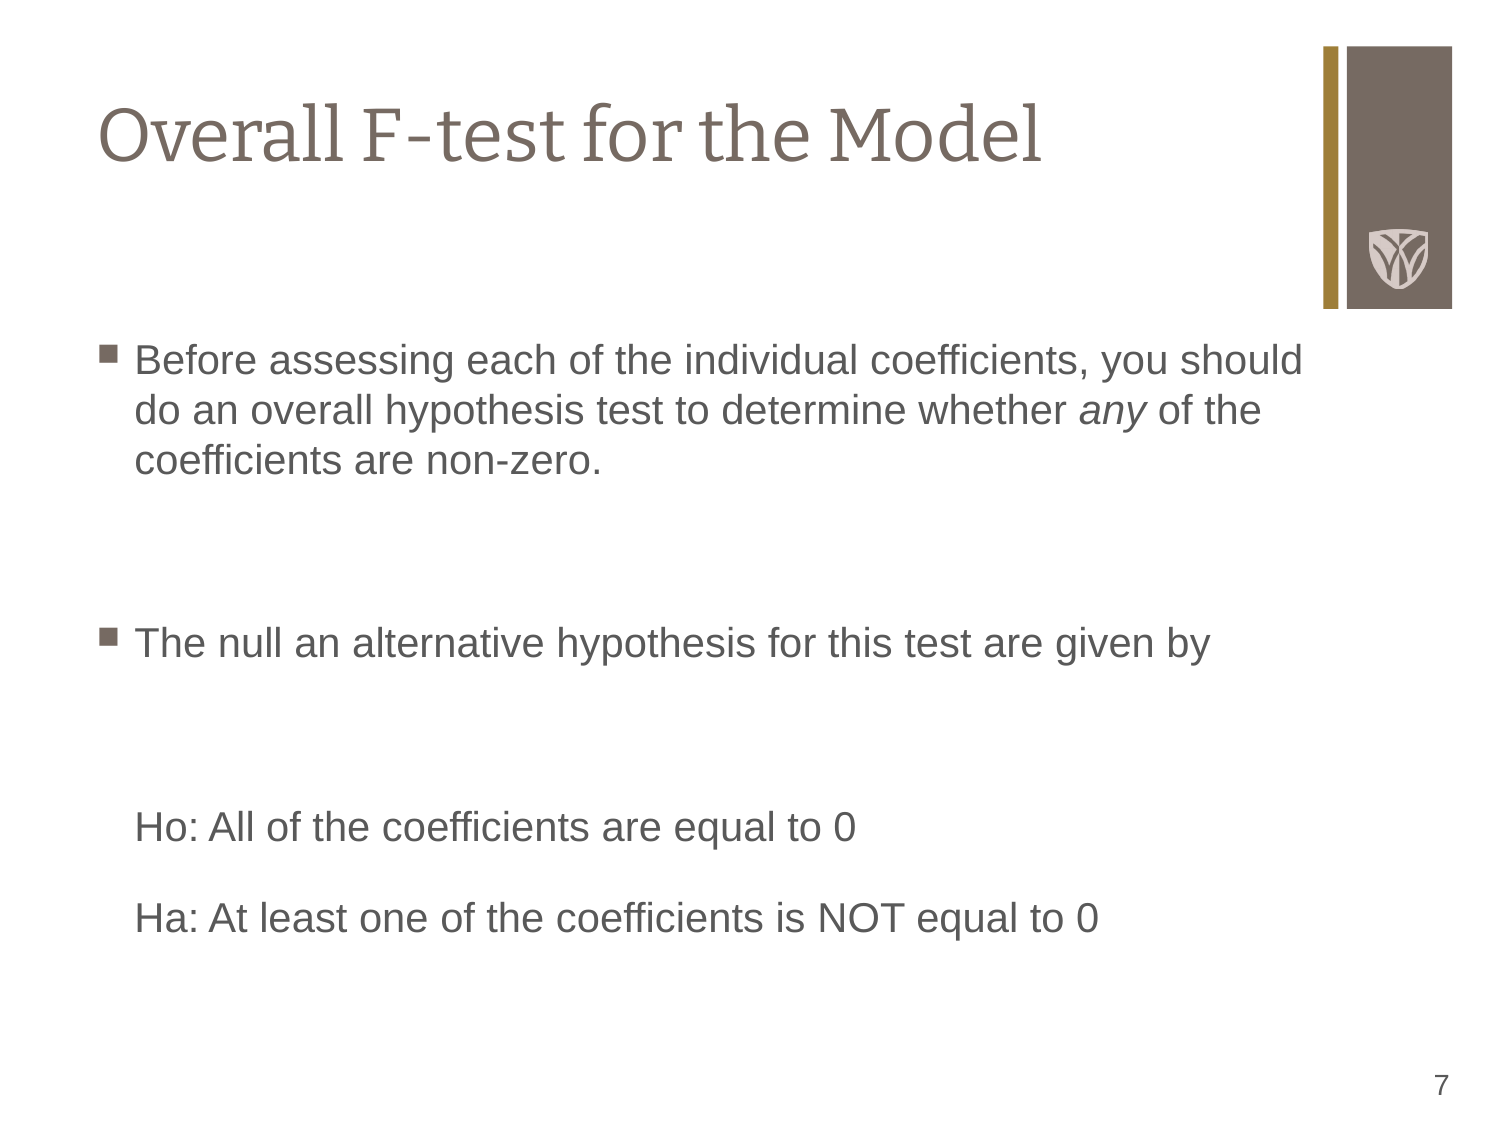

# Overall F-test for the Model
Before assessing each of the individual coefficients, you should do an overall hypothesis test to determine whether any of the coefficients are non-zero.

The null an alternative hypothesis for this test are given by

	Ho: All of the coefficients are equal to 0
	Ha: At least one of the coefficients is NOT equal to 0

7